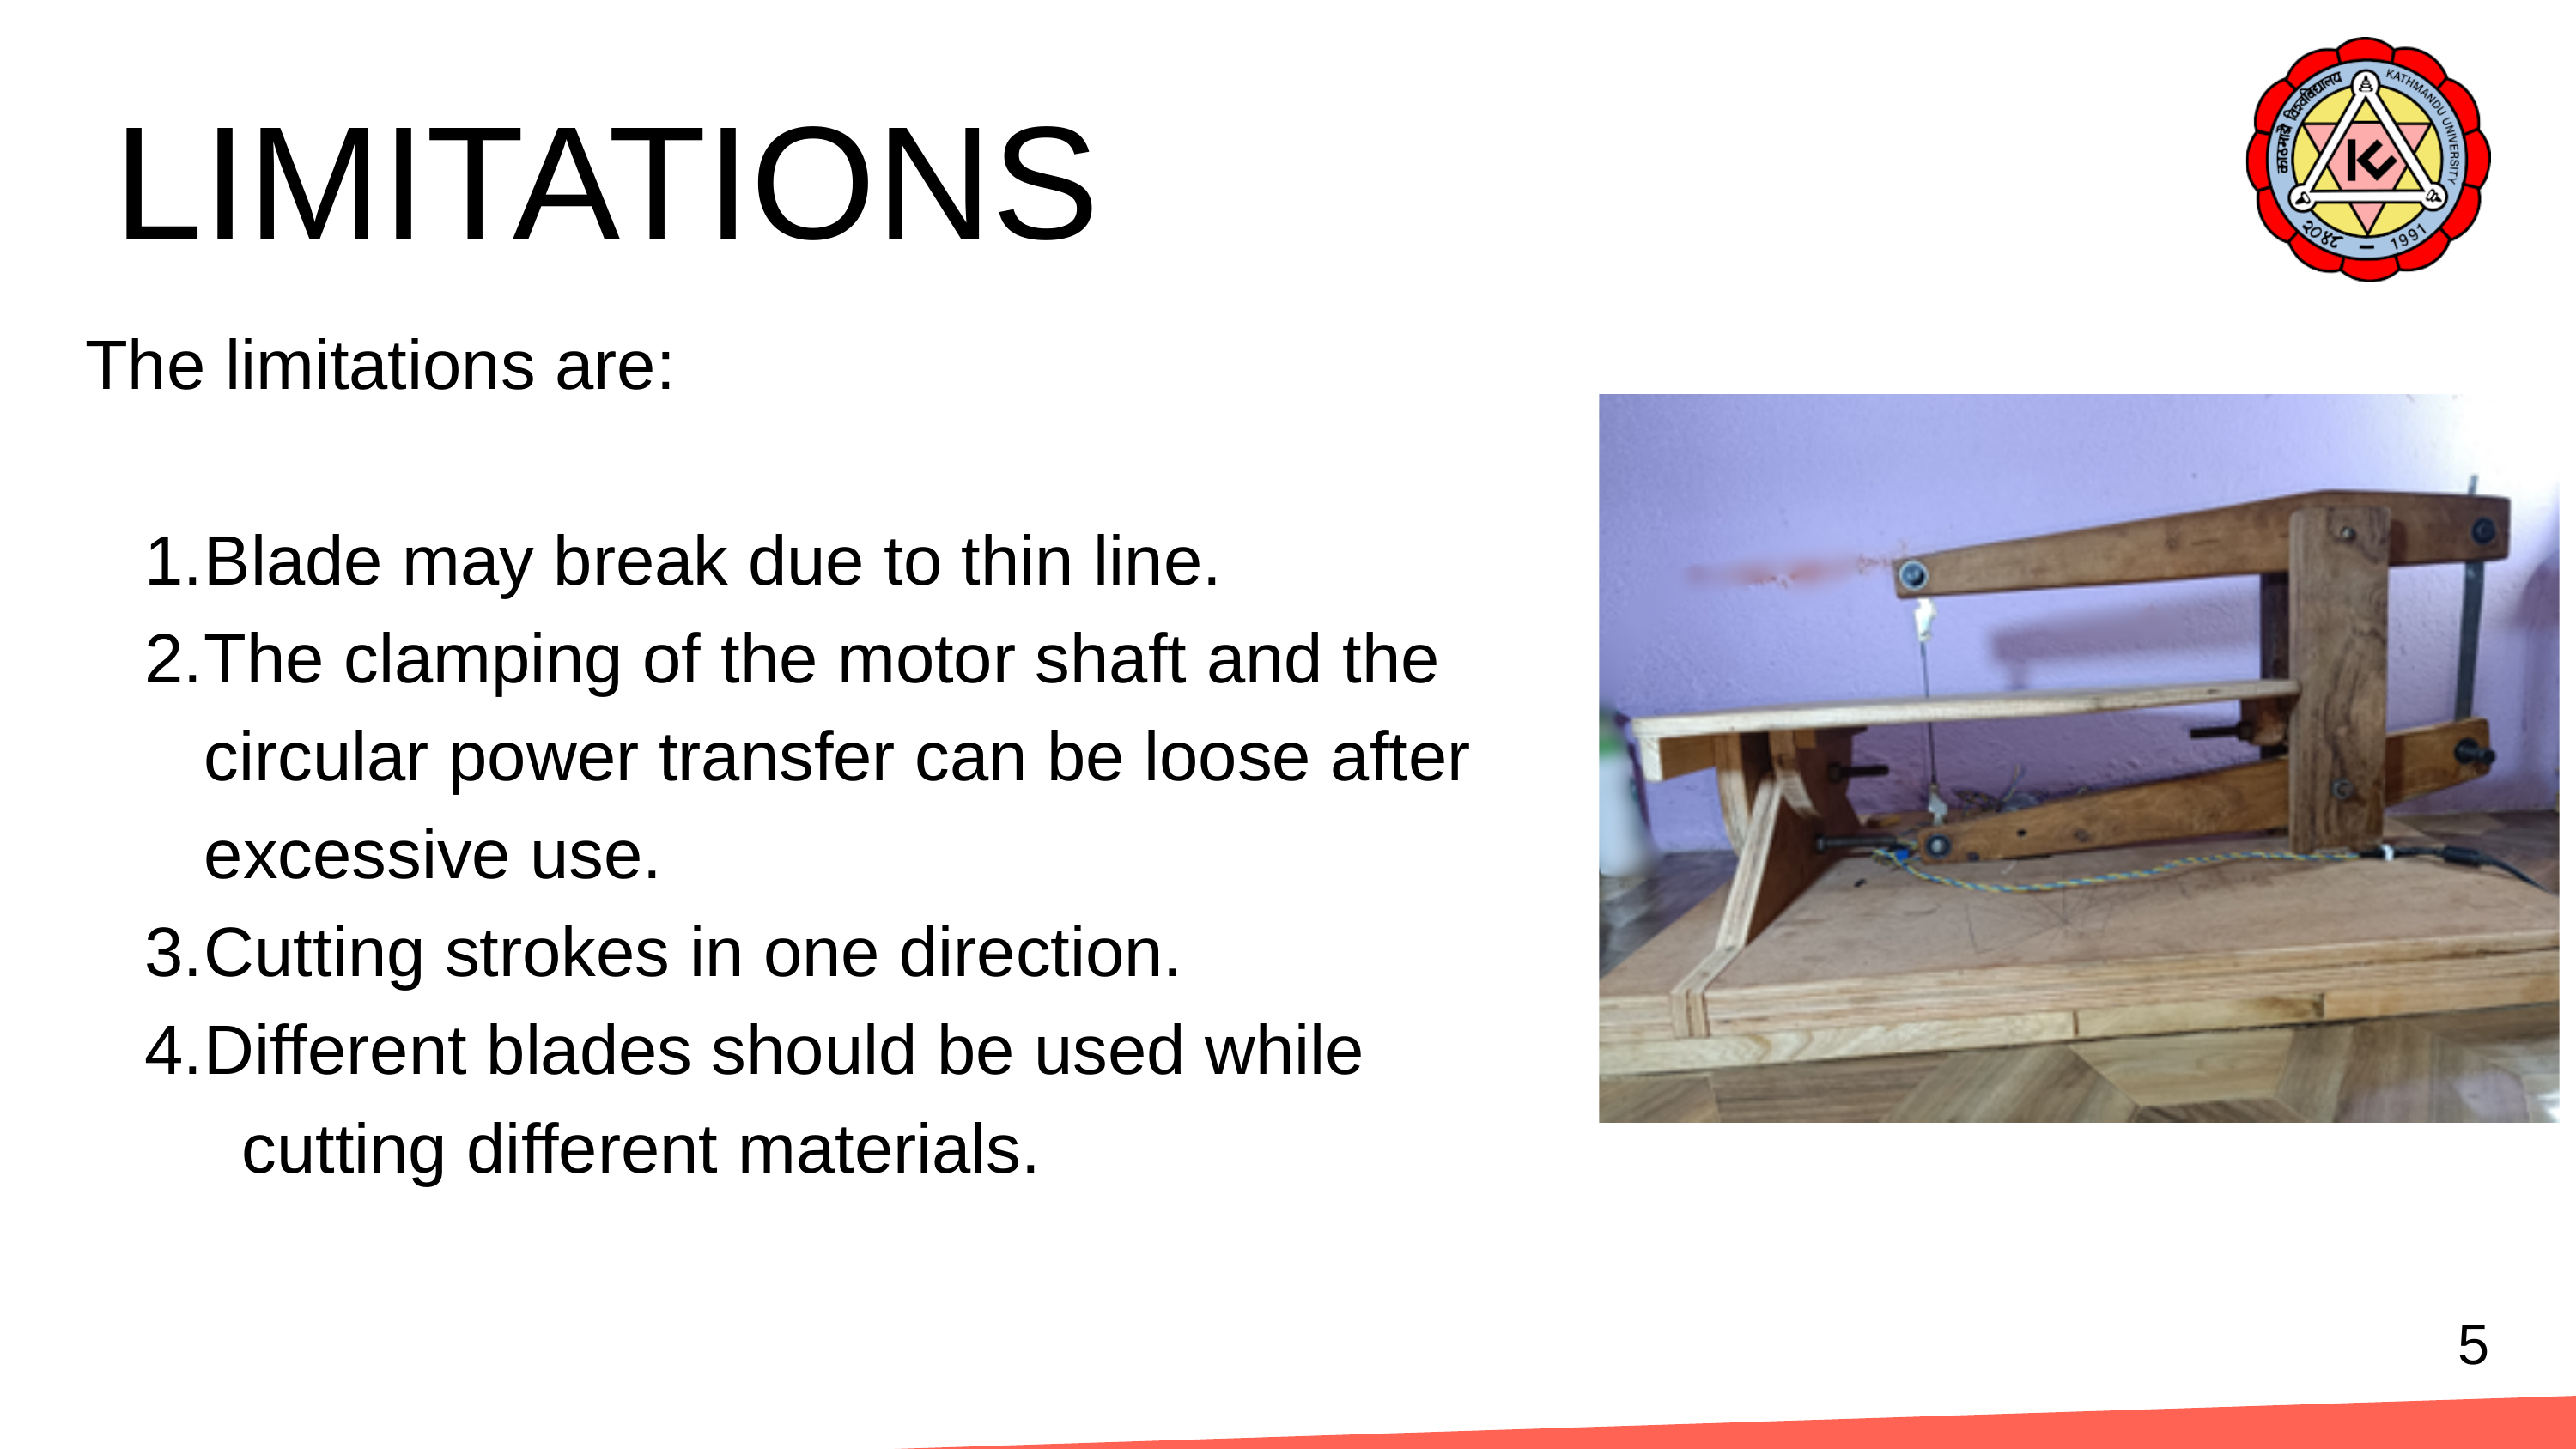

LIMITATIONS
The limitations are:

Blade may break due to thin line.
The clamping of the motor shaft and the circular power transfer can be loose after excessive use.
Cutting strokes in one direction.
Different blades should be used while
        cutting different materials.

.

5